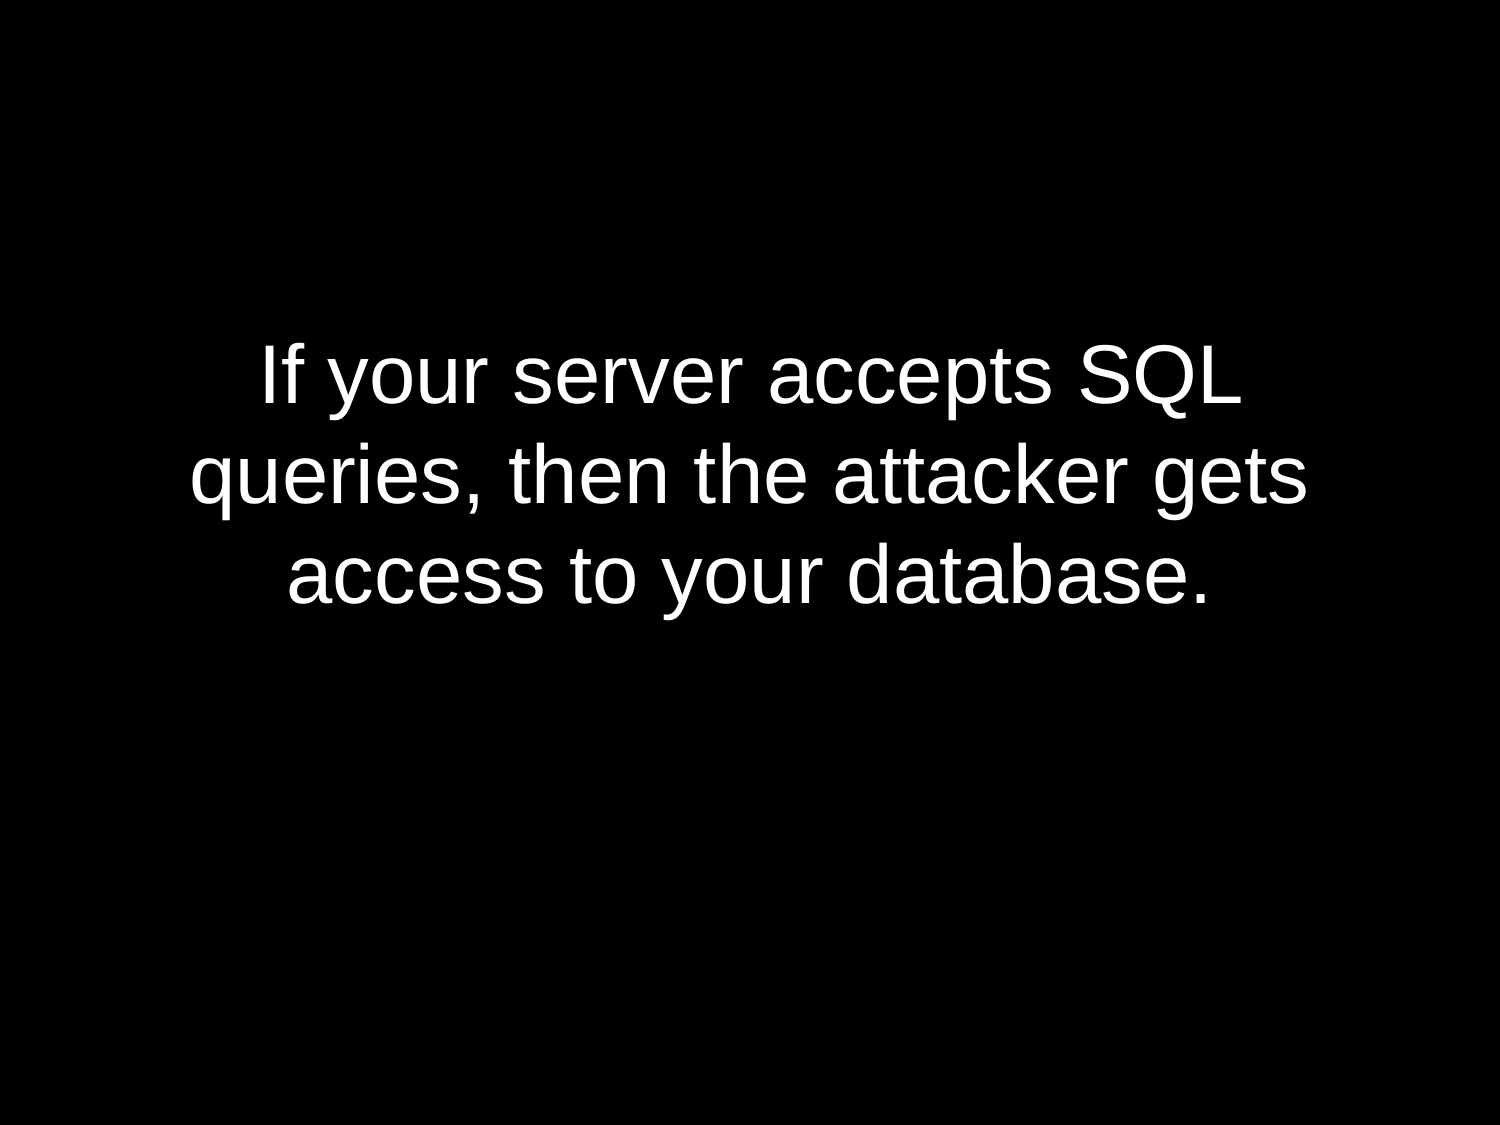

# If your server accepts SQL queries, then the attacker gets access to your database.